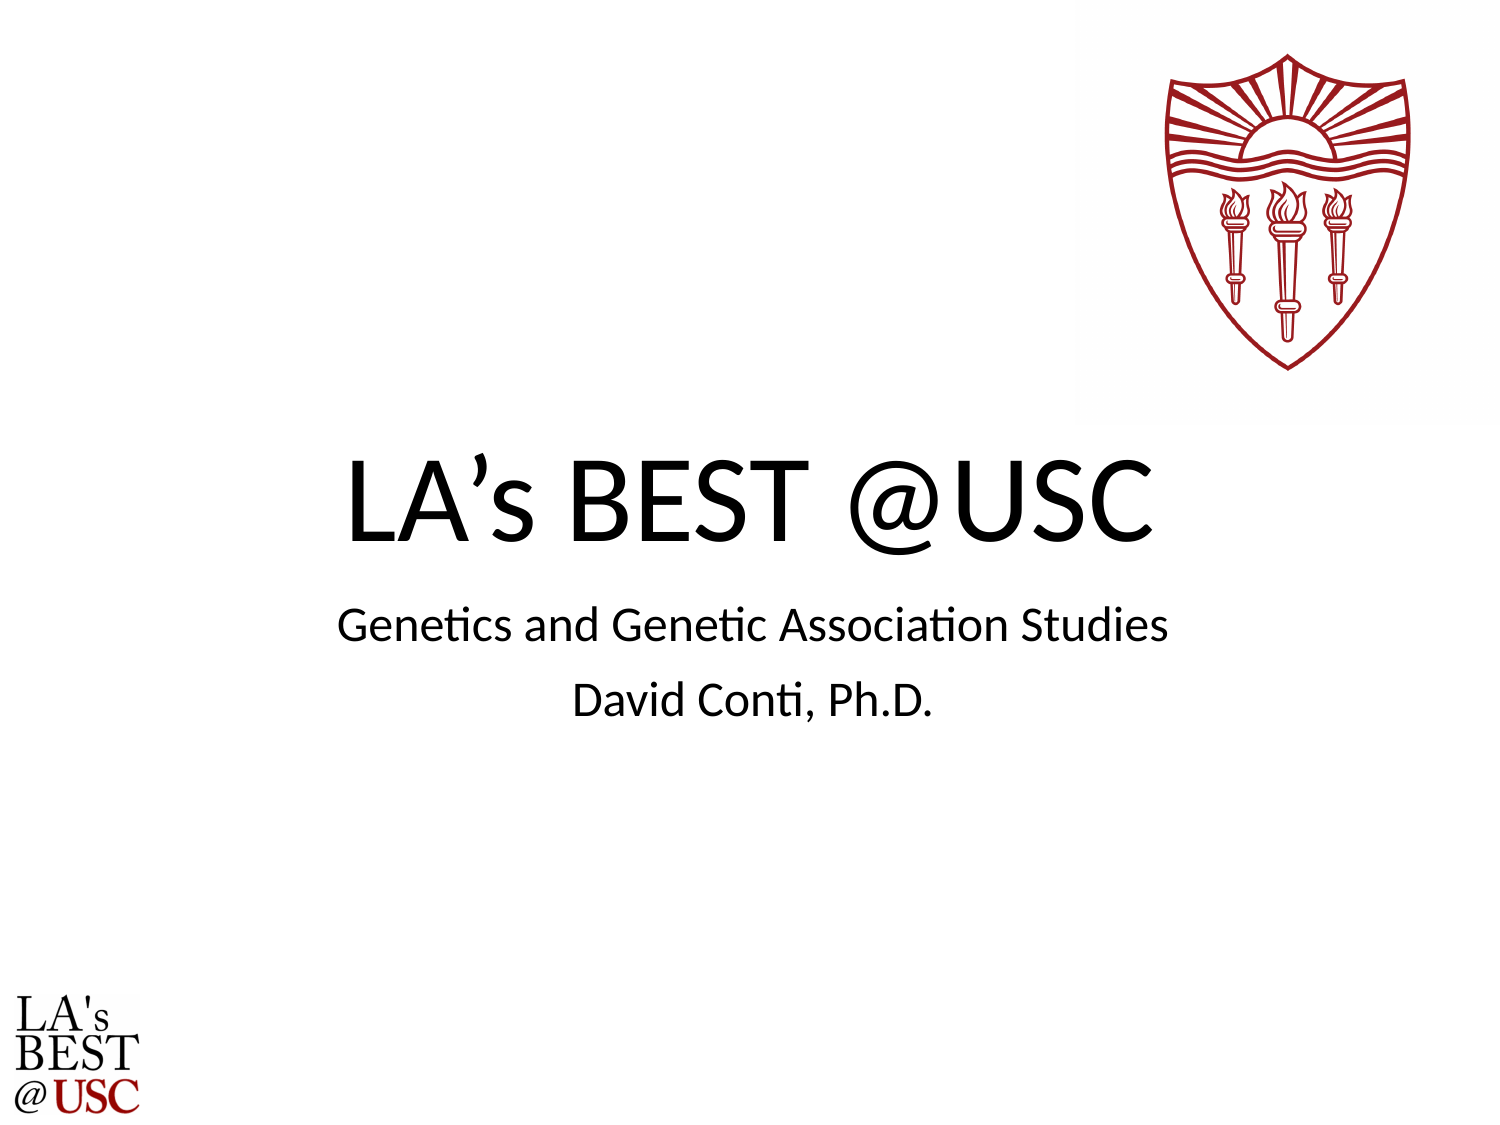

# LA’s BEST @USC
Genetics and Genetic Association Studies
David Conti, Ph.D.